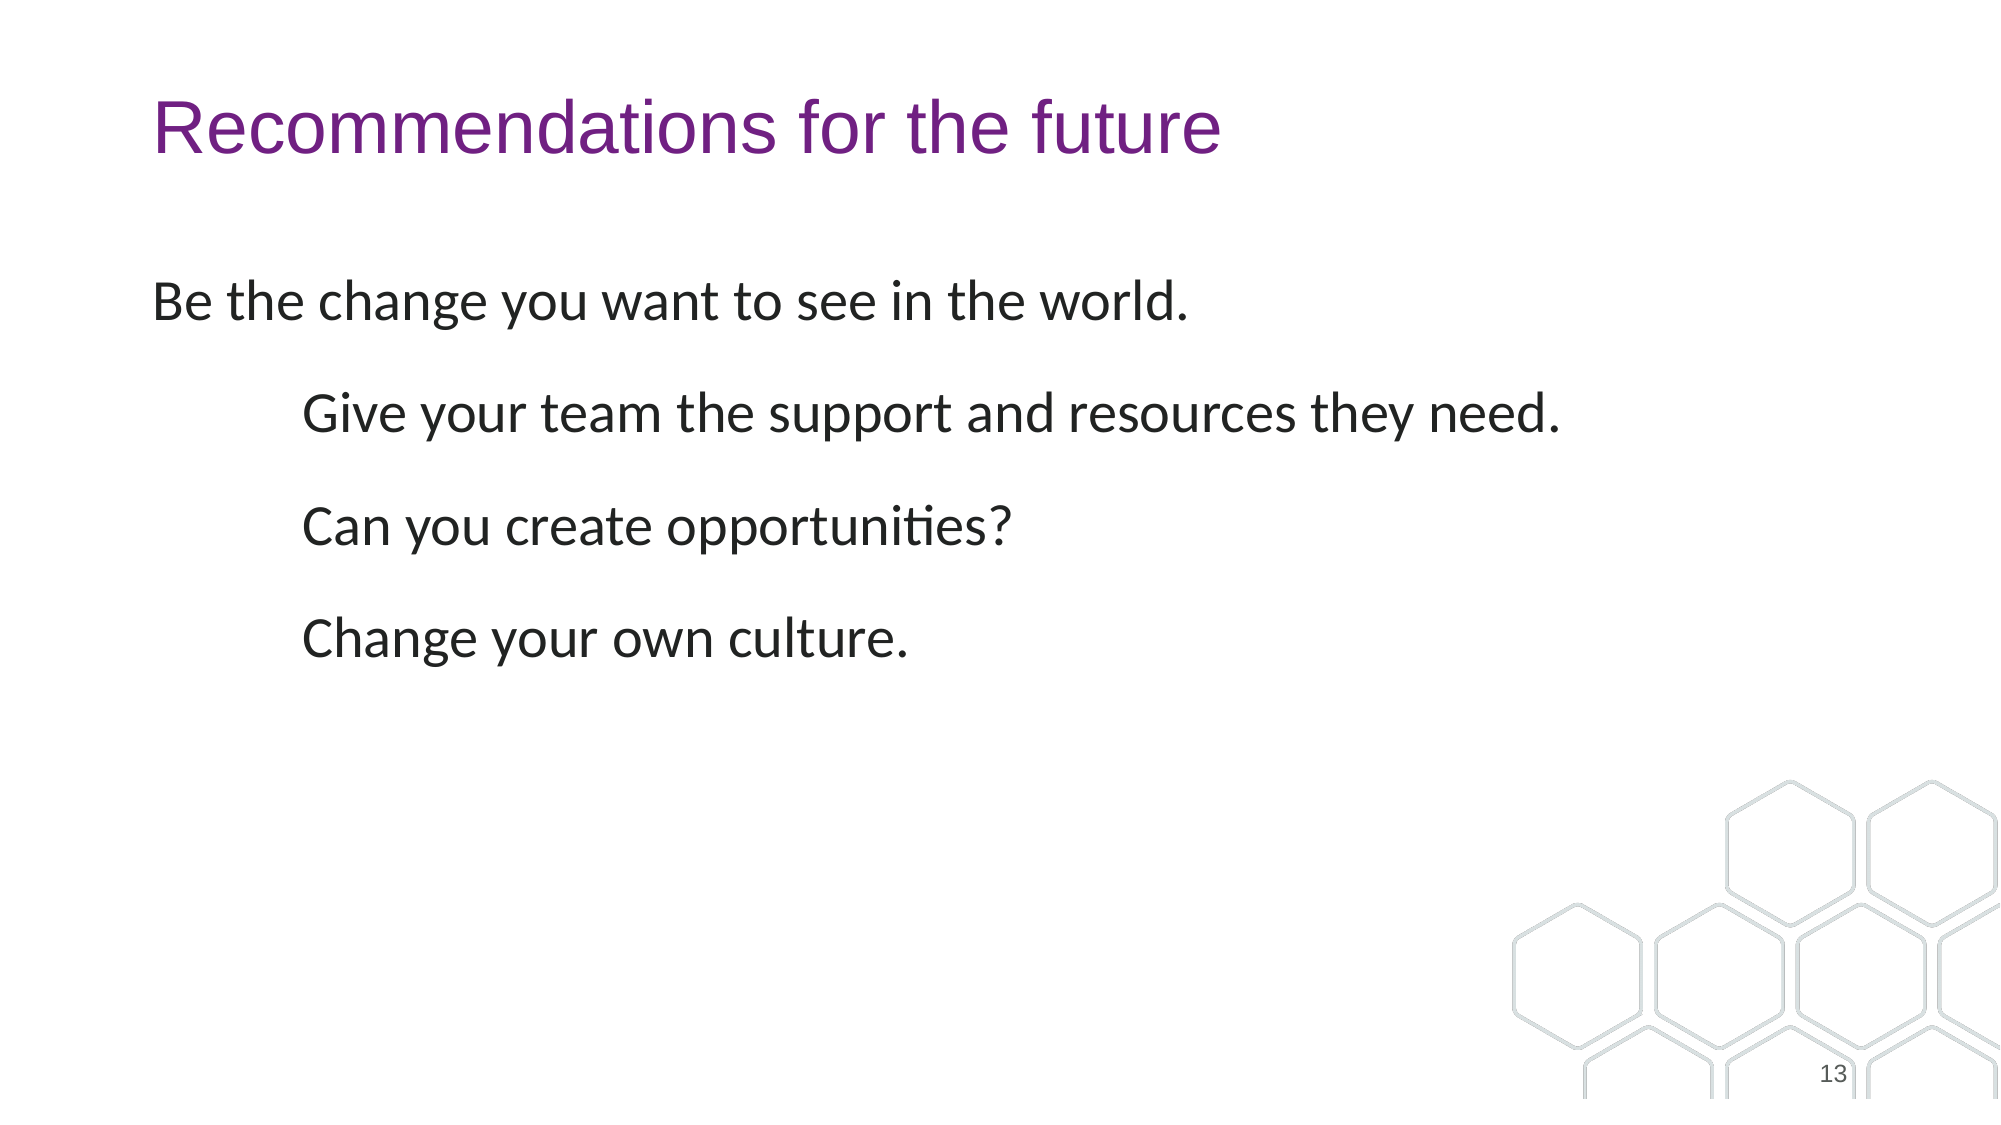

# Recommendations for the future
Be the change you want to see in the world.
	Give your team the support and resources they need.
	Can you create opportunities?
	Change your own culture.
13